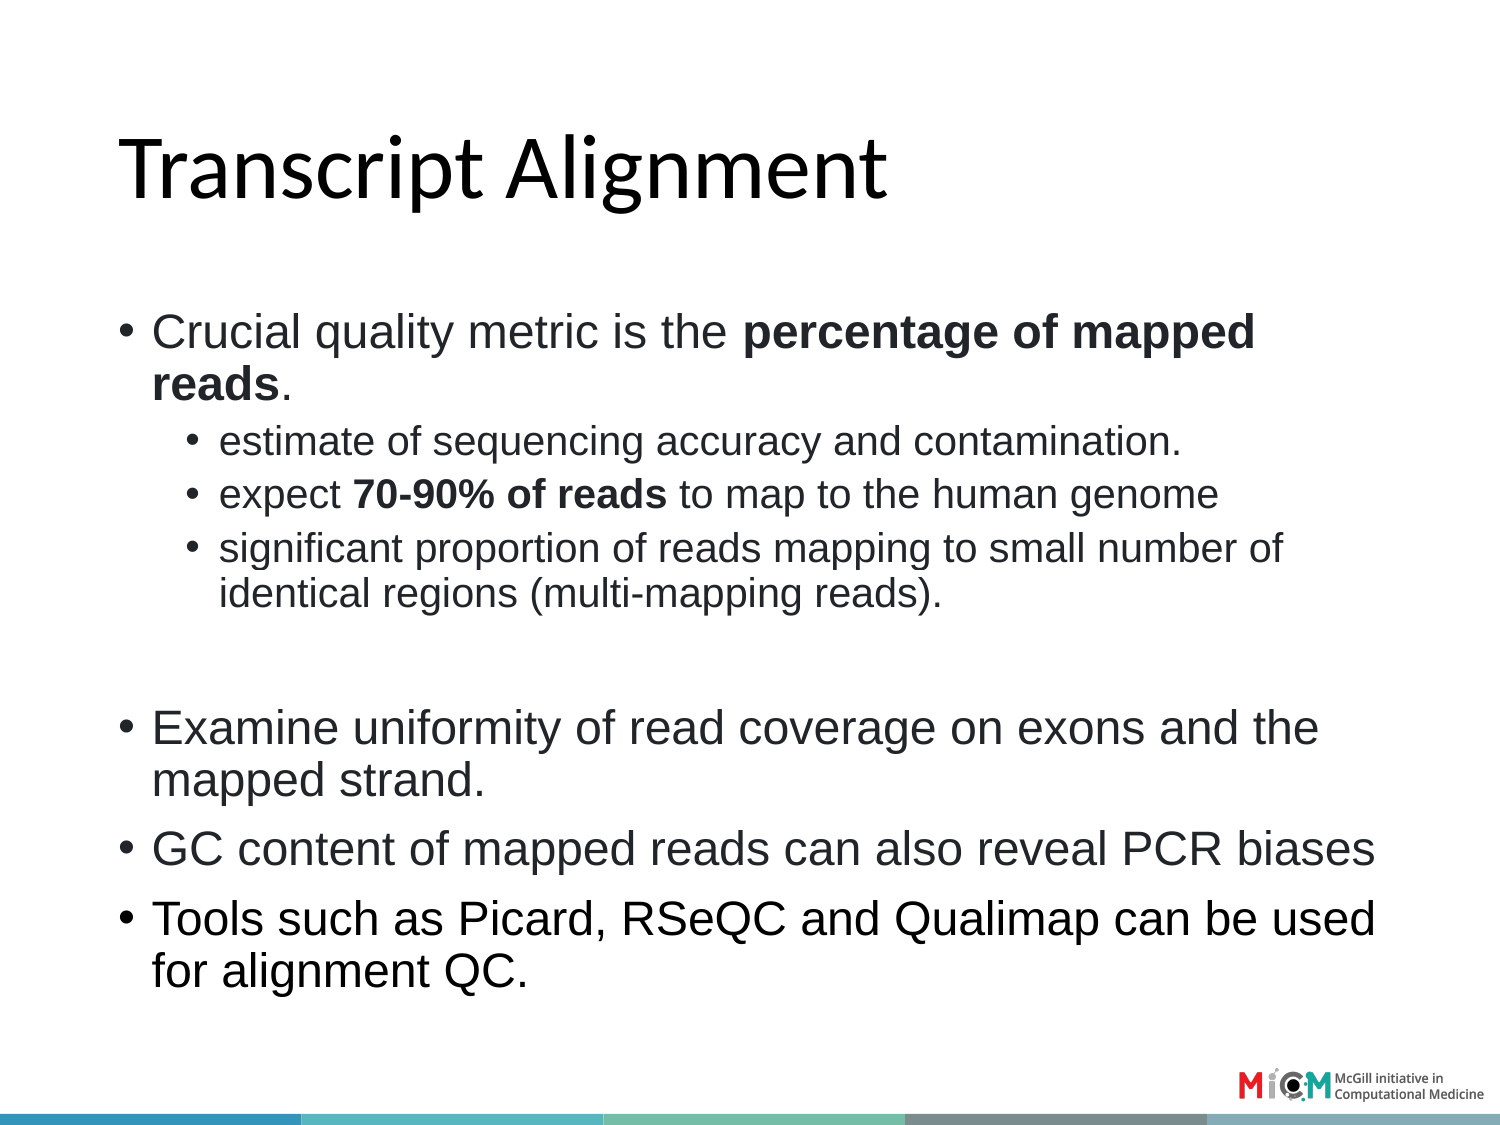

# Transcript Alignment
Crucial quality metric is the percentage of mapped reads.
estimate of sequencing accuracy and contamination.
expect 70-90% of reads to map to the human genome
significant proportion of reads mapping to small number of identical regions (multi-mapping reads).

Examine uniformity of read coverage on exons and the mapped strand.
GC content of mapped reads can also reveal PCR biases
Tools such as Picard, RSeQC and Qualimap can be used for alignment QC.